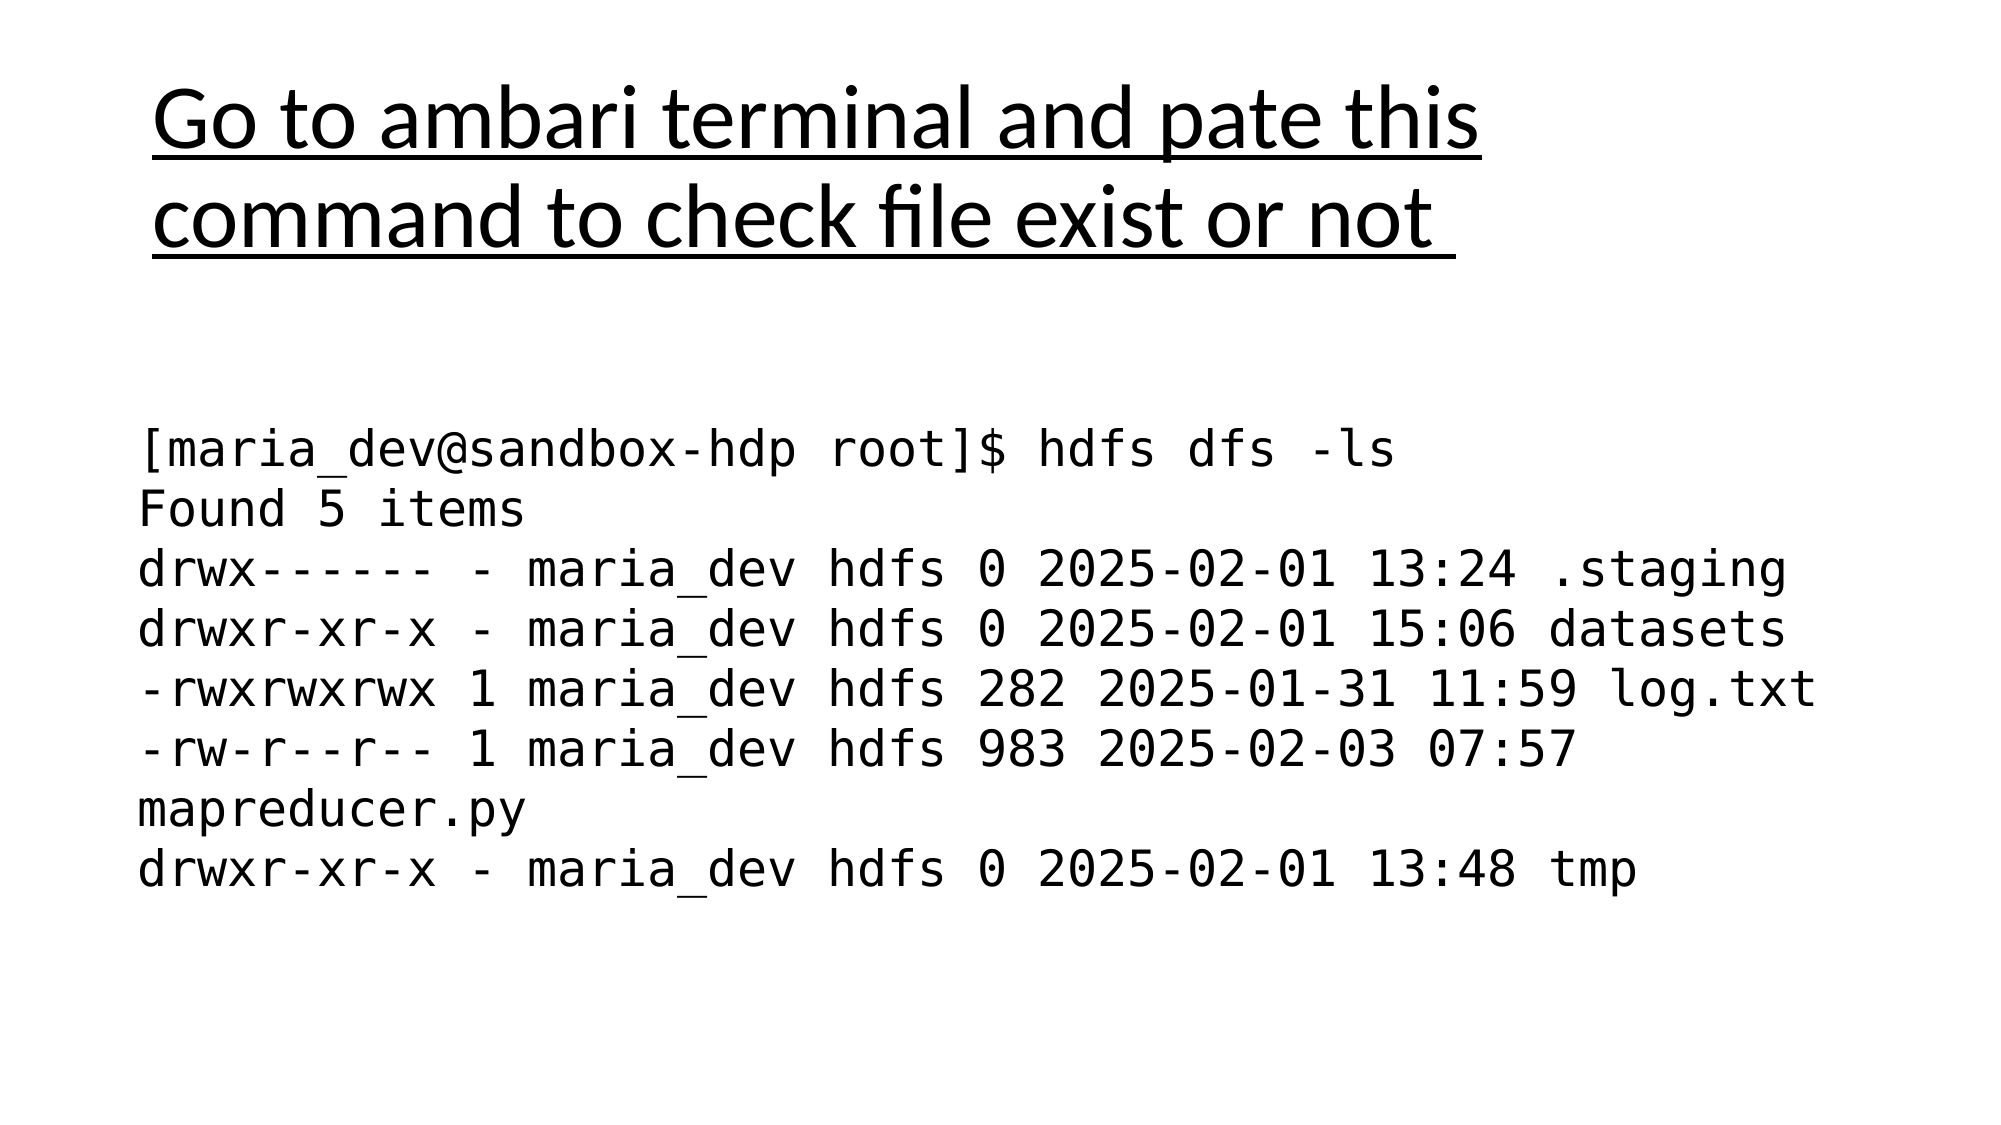

# Go to ambari terminal and pate this command to check file exist or not
[maria_dev@sandbox-hdp root]$ hdfs dfs -ls
Found 5 items
drwx------ - maria_dev hdfs 0 2025-02-01 13:24 .staging
drwxr-xr-x - maria_dev hdfs 0 2025-02-01 15:06 datasets
-rwxrwxrwx 1 maria_dev hdfs 282 2025-01-31 11:59 log.txt
-rw-r--r-- 1 maria_dev hdfs 983 2025-02-03 07:57 mapreducer.py
drwxr-xr-x - maria_dev hdfs 0 2025-02-01 13:48 tmp